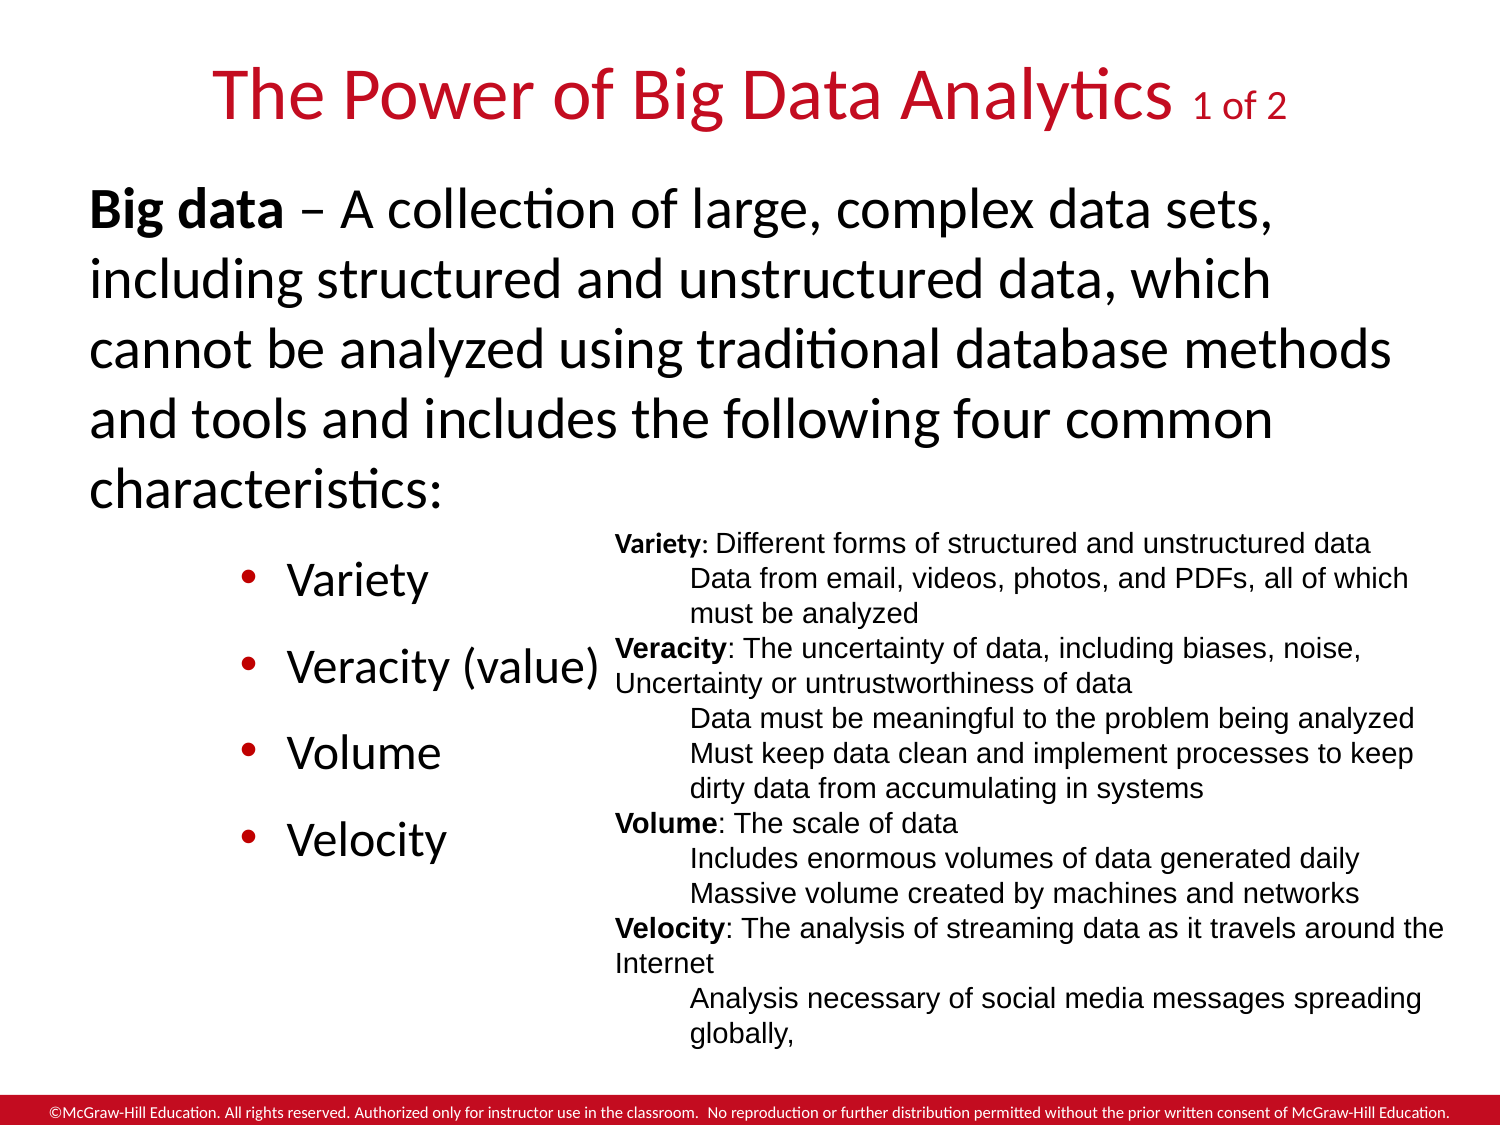

# The Power of Big Data Analytics 1 of 2
Big data – A collection of large, complex data sets, including structured and unstructured data, which cannot be analyzed using traditional database methods and tools and includes the following four common characteristics:
Variety
Veracity (value)
Volume
Velocity
Variety: Different forms of structured and unstructured data
Data from email, videos, photos, and PDFs, all of which must be analyzed
Veracity: The uncertainty of data, including biases, noise,   Uncertainty or untrustworthiness of data
Data must be meaningful to the problem being analyzed
Must keep data clean and implement processes to keep dirty data from accumulating in systems
Volume: The scale of data
Includes enormous volumes of data generated daily
Massive volume created by machines and networks
Velocity: The analysis of streaming data as it travels around the Internet
Analysis necessary of social media messages spreading globally,